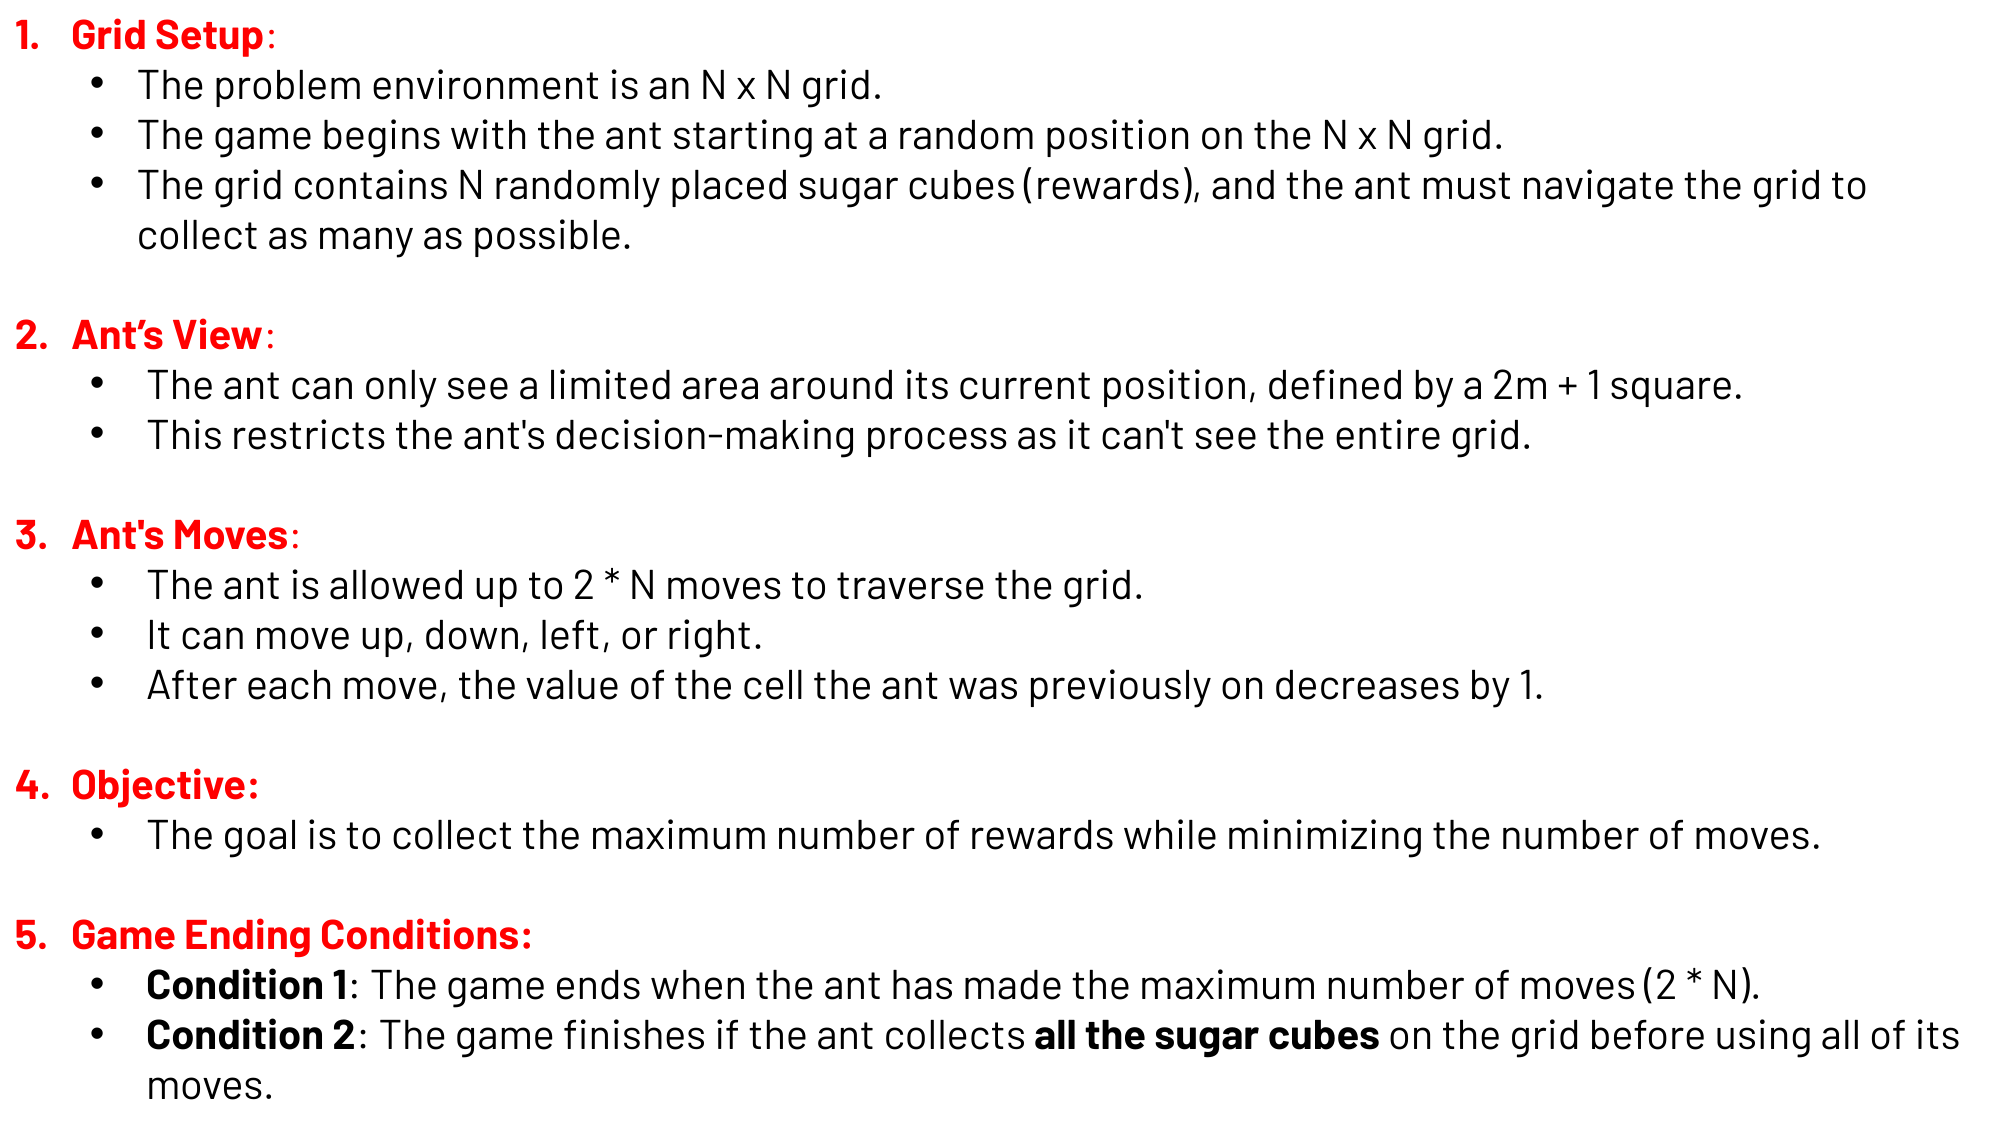

Grid Setup:
The problem environment is an N x N grid.
The game begins with the ant starting at a random position on the N x N grid.
The grid contains N randomly placed sugar cubes (rewards), and the ant must navigate the grid to collect as many as possible.

Ant’s View:
The ant can only see a limited area around its current position, defined by a 2m + 1 square.
This restricts the ant's decision-making process as it can't see the entire grid.

Ant's Moves:
The ant is allowed up to 2 * N moves to traverse the grid.
It can move up, down, left, or right.
After each move, the value of the cell the ant was previously on decreases by 1.

Objective:
The goal is to collect the maximum number of rewards while minimizing the number of moves.

Game Ending Conditions:
Condition 1: The game ends when the ant has made the maximum number of moves (2 * N).
Condition 2: The game finishes if the ant collects all the sugar cubes on the grid before using all of its moves.

4